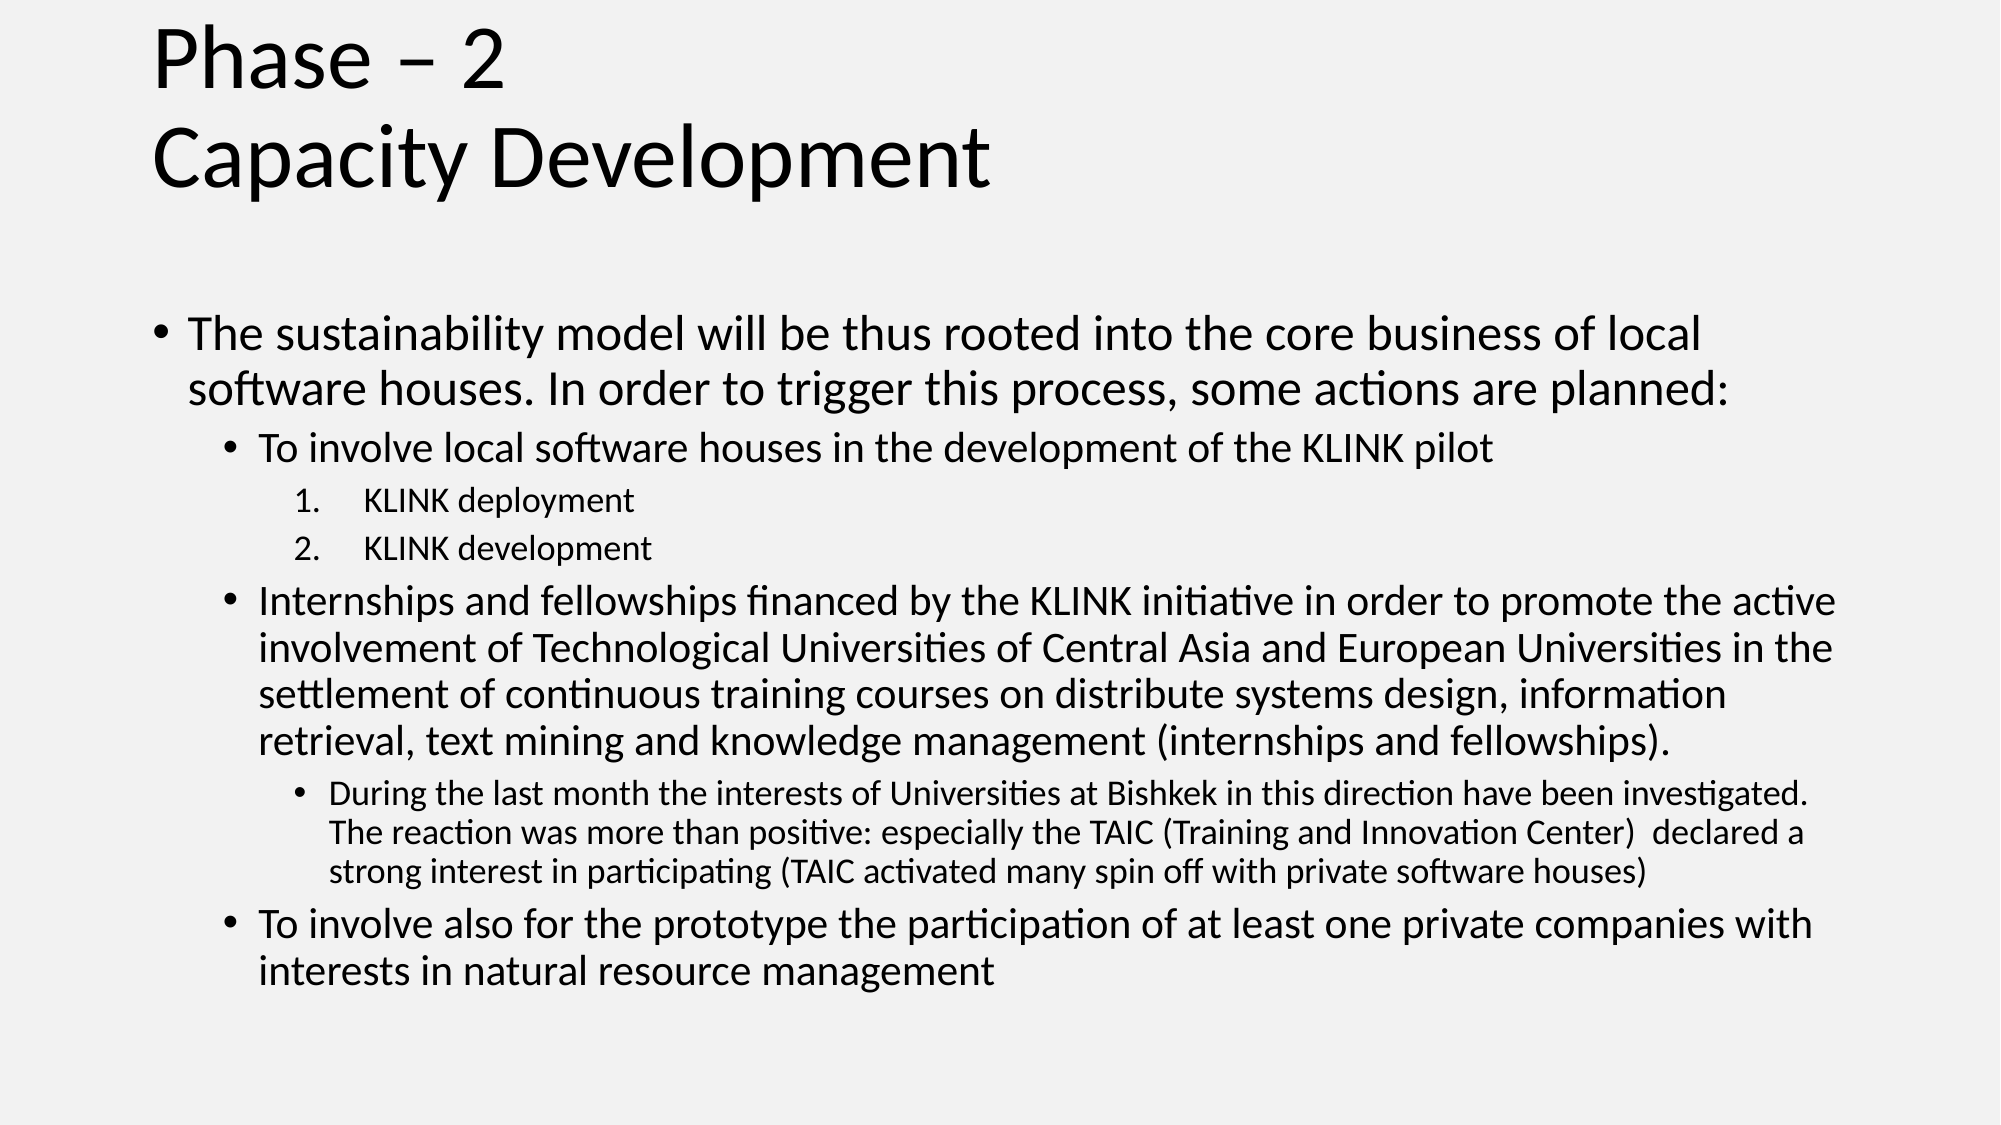

# Phase – 2 Capacity Development
The sustainability model will be thus rooted into the core business of local software houses. In order to trigger this process, some actions are planned:
To involve local software houses in the development of the KLINK pilot
KLINK deployment
KLINK development
Internships and fellowships financed by the KLINK initiative in order to promote the active involvement of Technological Universities of Central Asia and European Universities in the settlement of continuous training courses on distribute systems design, information retrieval, text mining and knowledge management (internships and fellowships).
During the last month the interests of Universities at Bishkek in this direction have been investigated. The reaction was more than positive: especially the TAIC (Training and Innovation Center)  declared a strong interest in participating (TAIC activated many spin off with private software houses)
To involve also for the prototype the participation of at least one private companies with interests in natural resource management